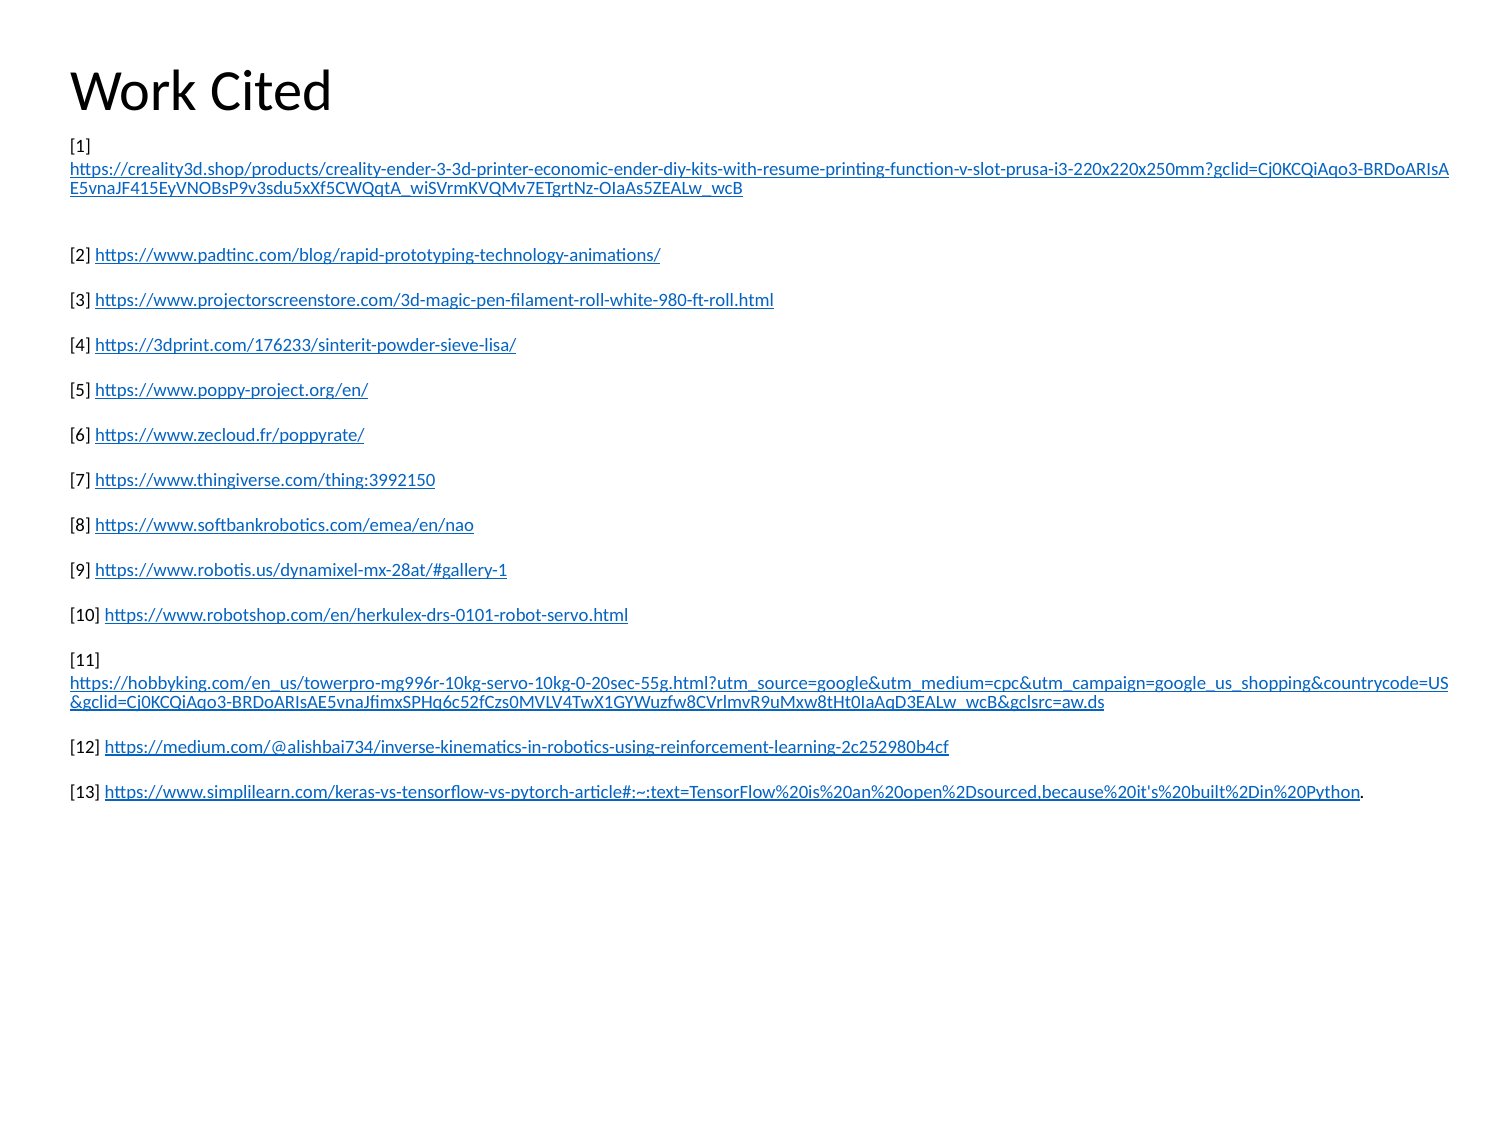

Work Cited
[1] https://creality3d.shop/products/creality-ender-3-3d-printer-economic-ender-diy-kits-with-resume-printing-function-v-slot-prusa-i3-220x220x250mm?gclid=Cj0KCQiAqo3-BRDoARIsAE5vnaJF415EyVNOBsP9v3sdu5xXf5CWQqtA_wiSVrmKVQMv7ETgrtNz-OIaAs5ZEALw_wcB

[2] https://www.padtinc.com/blog/rapid-prototyping-technology-animations/

[3] https://www.projectorscreenstore.com/3d-magic-pen-filament-roll-white-980-ft-roll.html

[4] https://3dprint.com/176233/sinterit-powder-sieve-lisa/

[5] https://www.poppy-project.org/en/

[6] https://www.zecloud.fr/poppyrate/

[7] https://www.thingiverse.com/thing:3992150

[8] https://www.softbankrobotics.com/emea/en/nao

[9] https://www.robotis.us/dynamixel-mx-28at/#gallery-1

[10] https://www.robotshop.com/en/herkulex-drs-0101-robot-servo.html

[11] https://hobbyking.com/en_us/towerpro-mg996r-10kg-servo-10kg-0-20sec-55g.html?utm_source=google&utm_medium=cpc&utm_campaign=google_us_shopping&countrycode=US&gclid=Cj0KCQiAqo3-BRDoARIsAE5vnaJfimxSPHq6c52fCzs0MVLV4TwX1GYWuzfw8CVrlmvR9uMxw8tHt0IaAqD3EALw_wcB&gclsrc=aw.ds

[12] https://medium.com/@alishbai734/inverse-kinematics-in-robotics-using-reinforcement-learning-2c252980b4cf

[13] https://www.simplilearn.com/keras-vs-tensorflow-vs-pytorch-article#:~:text=TensorFlow%20is%20an%20open%2Dsourced,because%20it's%20built%2Din%20Python.